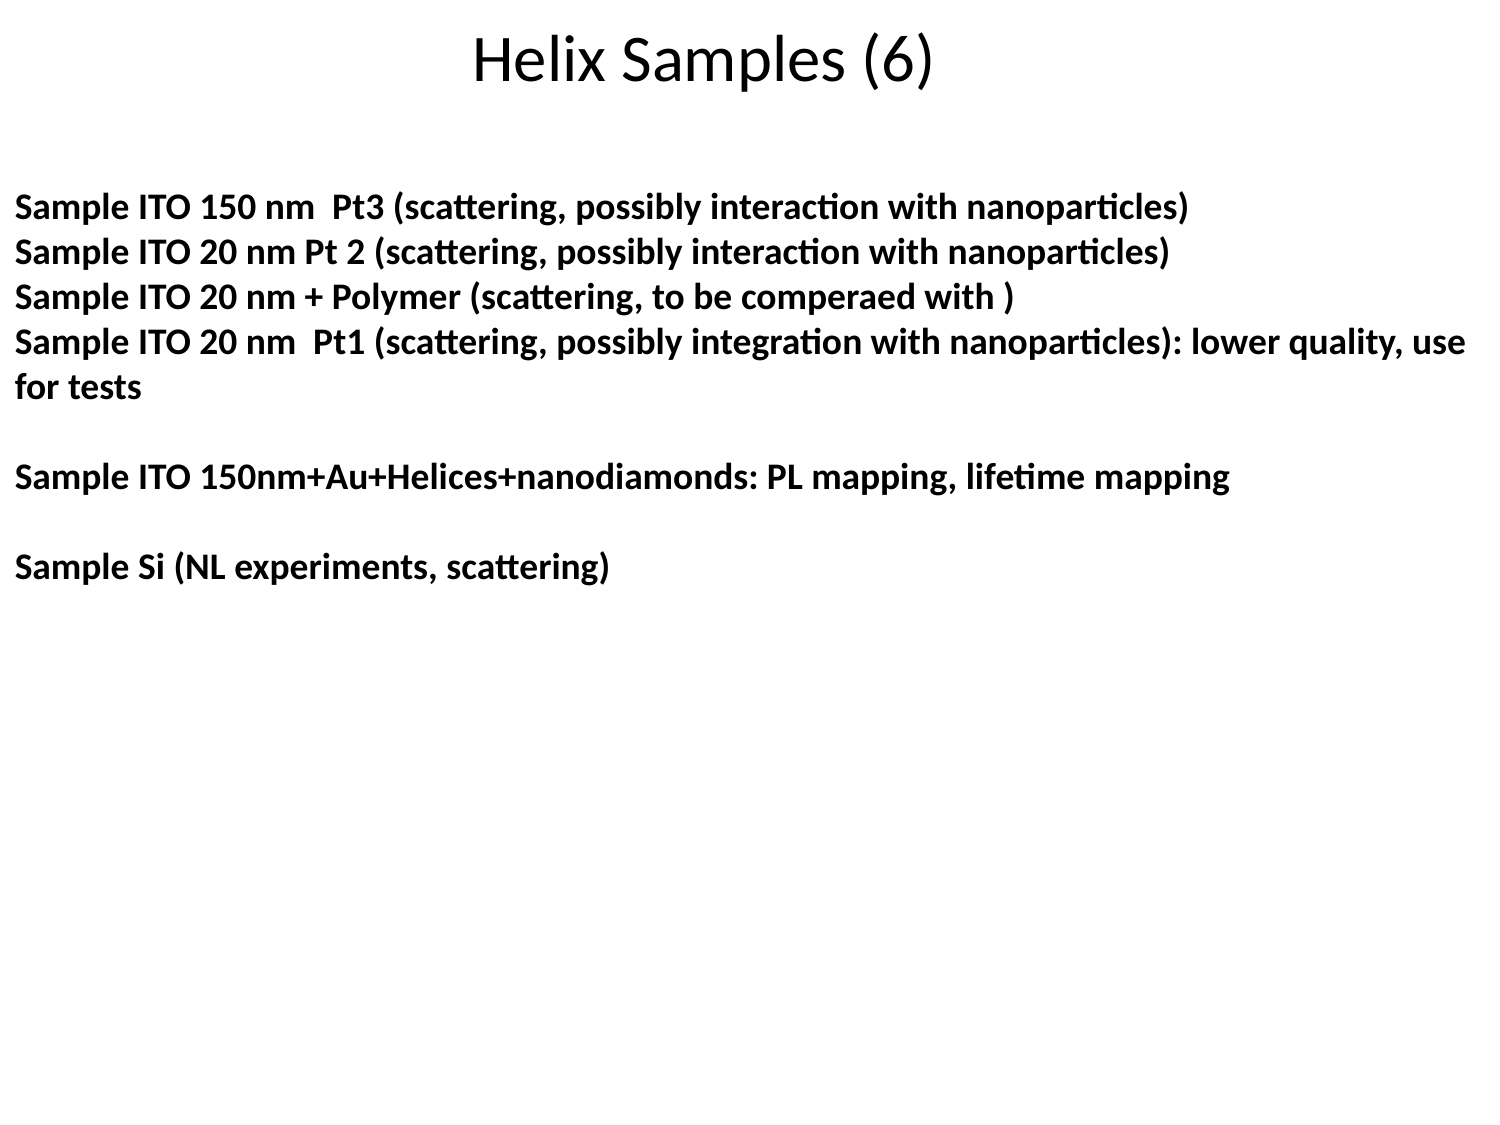

Helix Samples (6)

Sample ITO 150 nm  Pt3 (scattering, possibly interaction with nanoparticles)
Sample ITO 20 nm Pt 2 (scattering, possibly interaction with nanoparticles)
Sample ITO 20 nm + Polymer (scattering, to be comperaed with )
Sample ITO 20 nm  Pt1 (scattering, possibly integration with nanoparticles): lower quality, use  for tests

Sample ITO 150nm+Au+Helices+nanodiamonds: PL mapping, lifetime mapping

Sample Si (NL experiments, scattering)